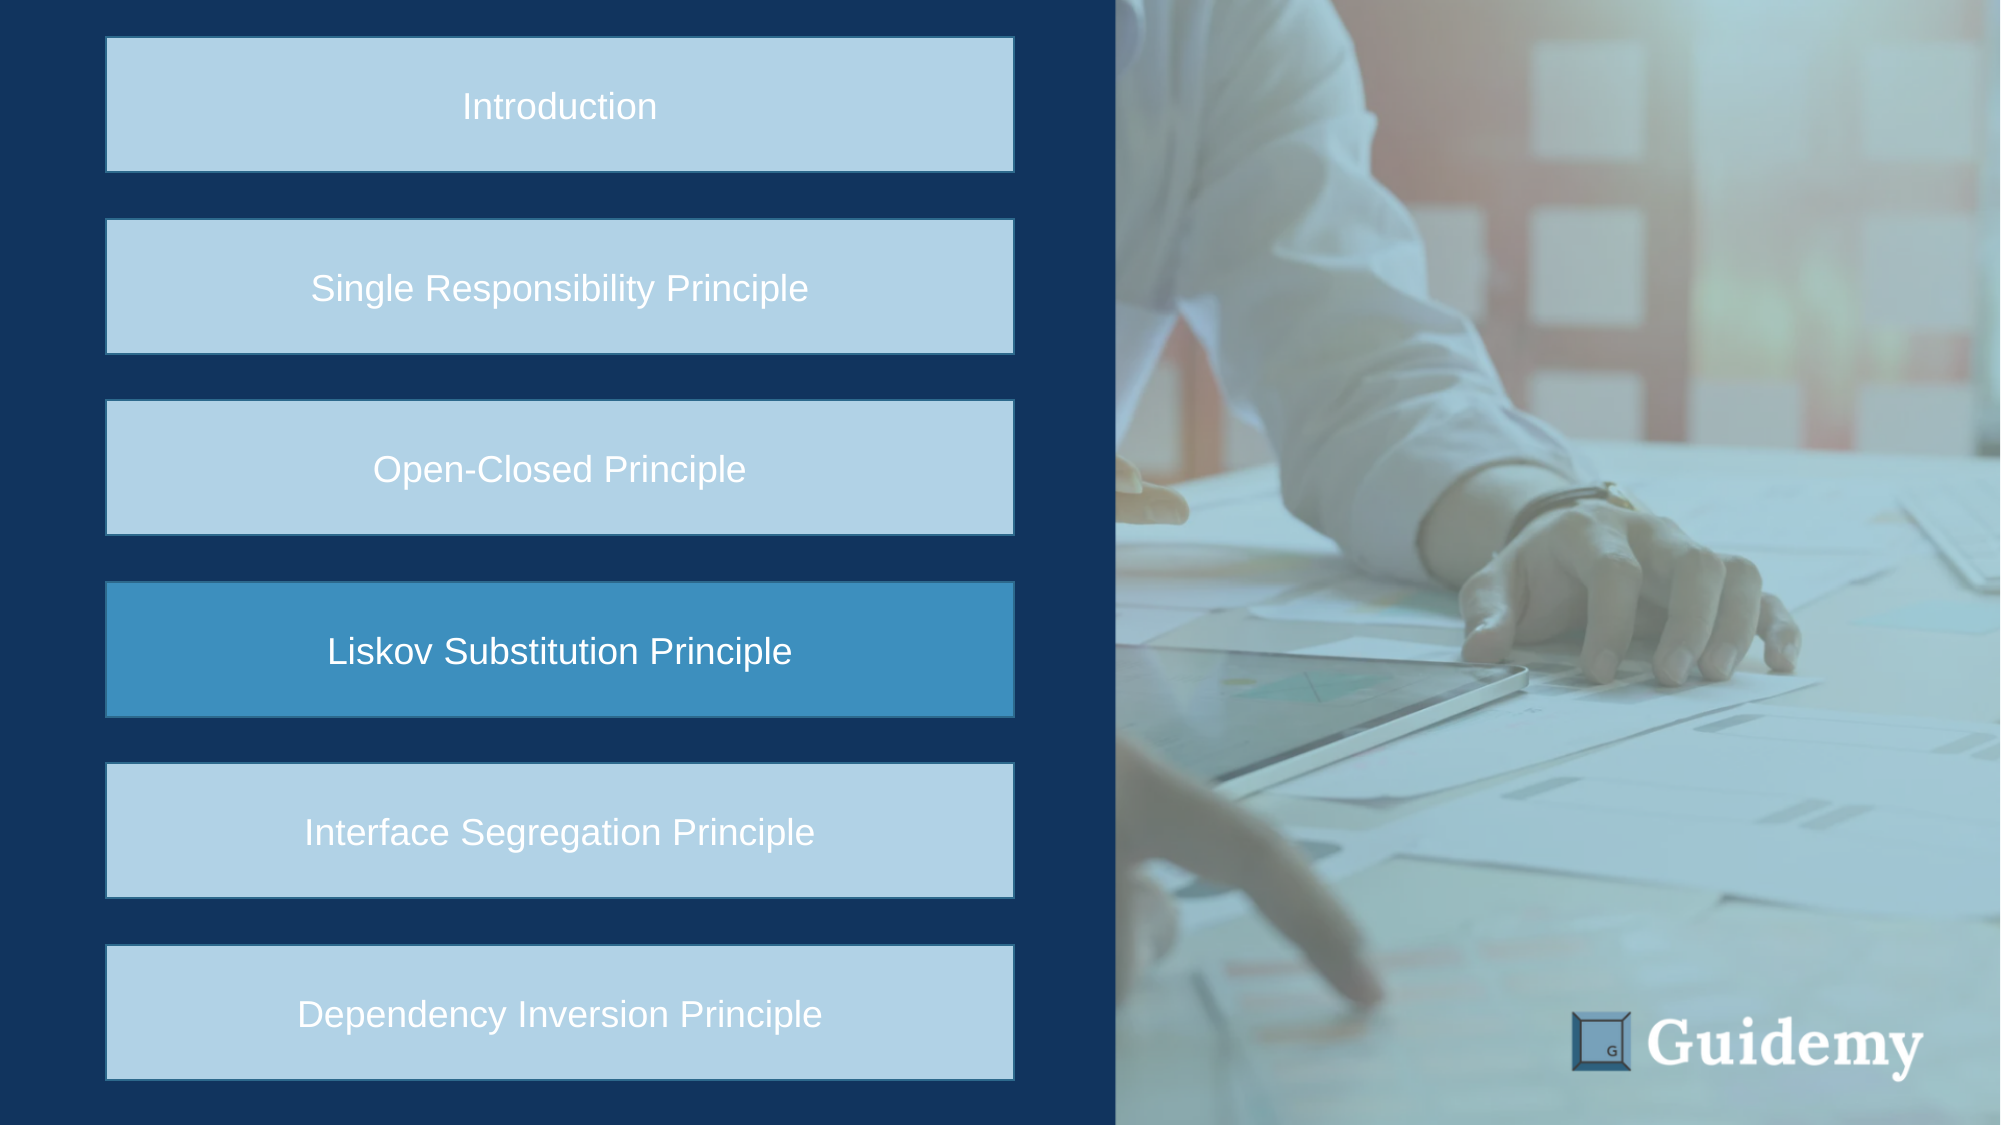

Introduction
Single Responsibility Principle
Open-Closed Principle
Liskov Substitution Principle
Interface Segregation Principle
Dependency Inversion Principle